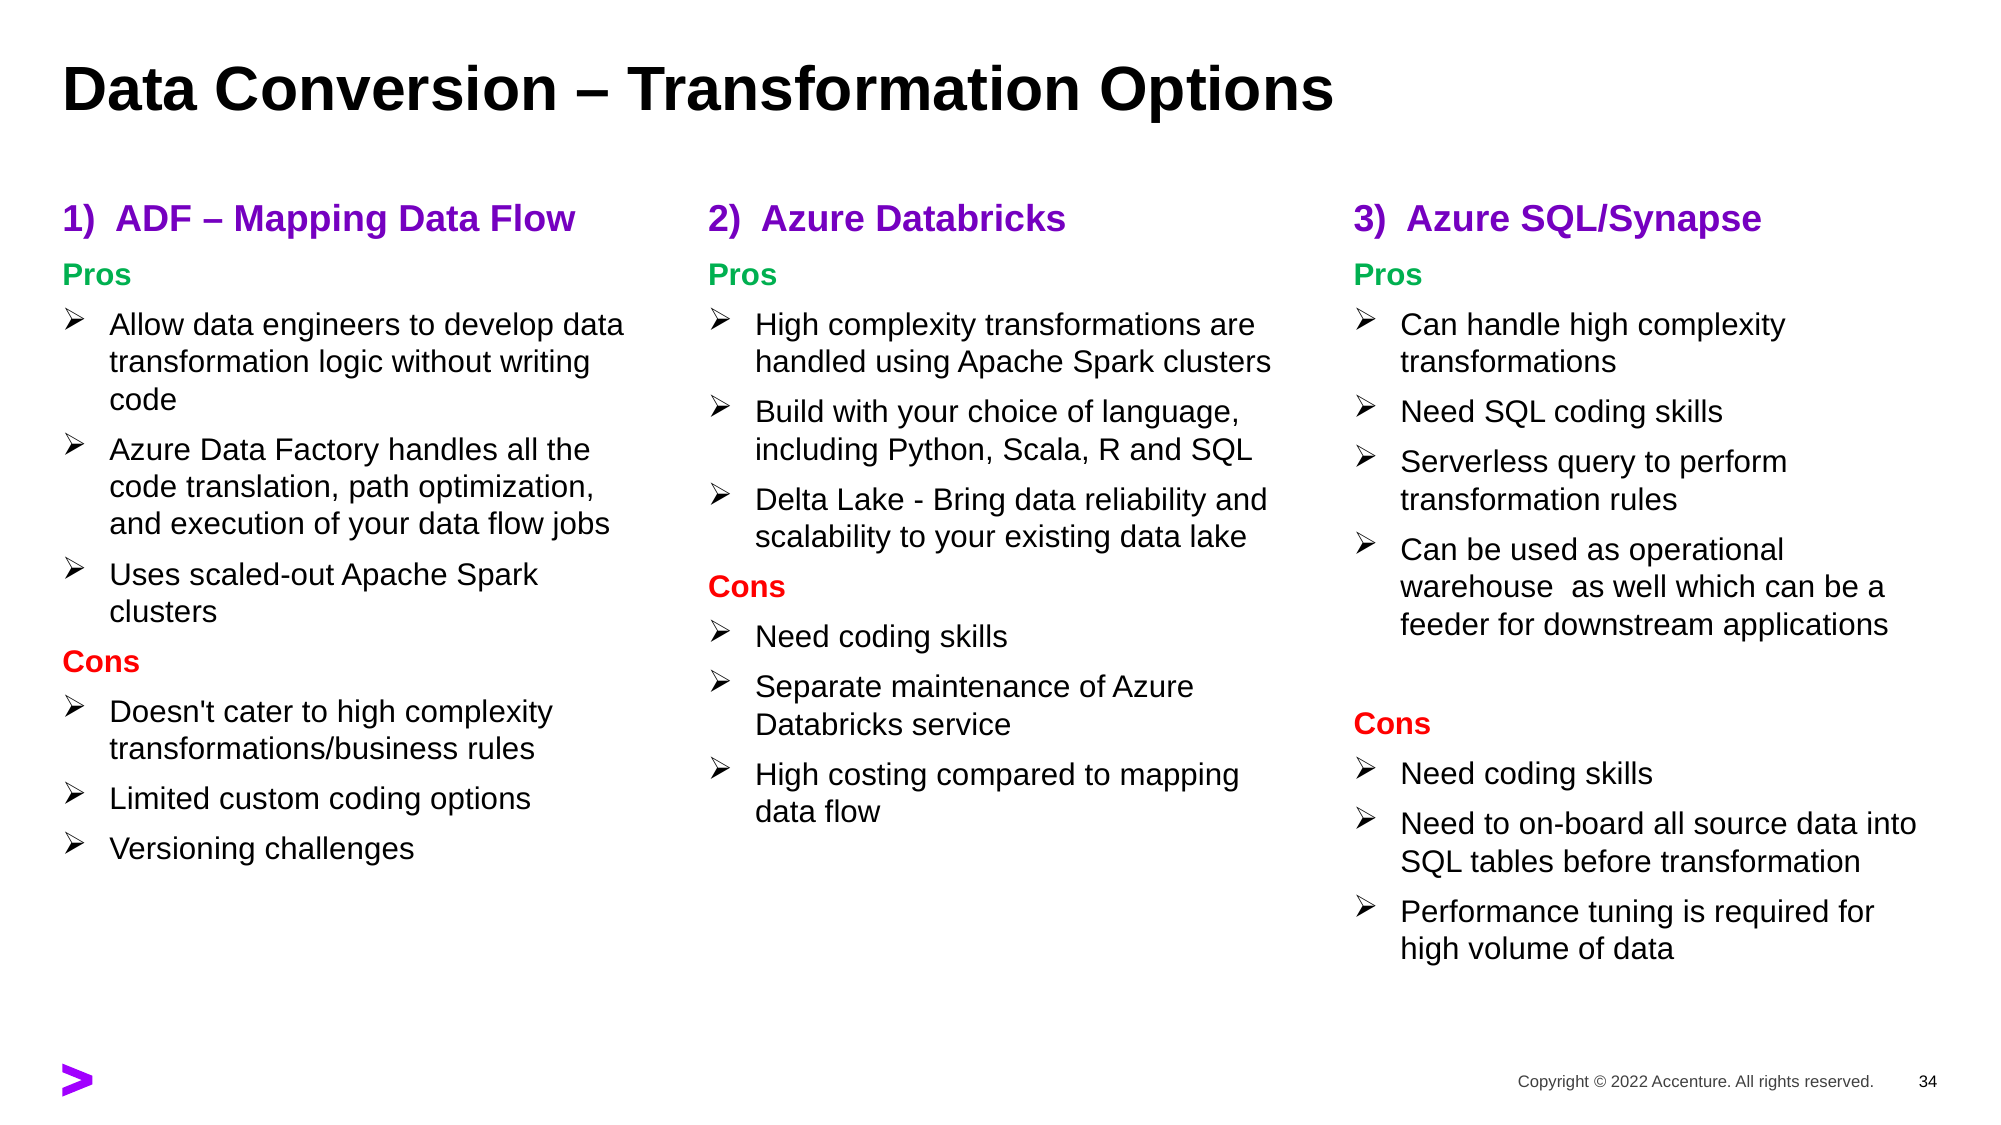

# Data Conversion – Transformation Options
1)  ADF – Mapping Data Flow
2)  Azure Databricks
3)  Azure SQL/Synapse
Pros
Allow data engineers to develop data transformation logic without writing code
Azure Data Factory handles all the code translation, path optimization, and execution of your data flow jobs
Uses scaled-out Apache Spark clusters
Cons
Doesn't cater to high complexity transformations/business rules
Limited custom coding options
Versioning challenges
Pros
High complexity transformations are handled using Apache Spark clusters
Build with your choice of language, including Python, Scala, R and SQL
Delta Lake - Bring data reliability and scalability to your existing data lake
Cons
Need coding skills
Separate maintenance of Azure Databricks service
High costing compared to mapping data flow
Pros
Can handle high complexity transformations
Need SQL coding skills
Serverless query to perform transformation rules
Can be used as operational warehouse  as well which can be a feeder for downstream applications

Cons
Need coding skills
Need to on-board all source data into SQL tables before transformation
Performance tuning is required for high volume of data

Copyright © 2022 Accenture. All rights reserved.
34